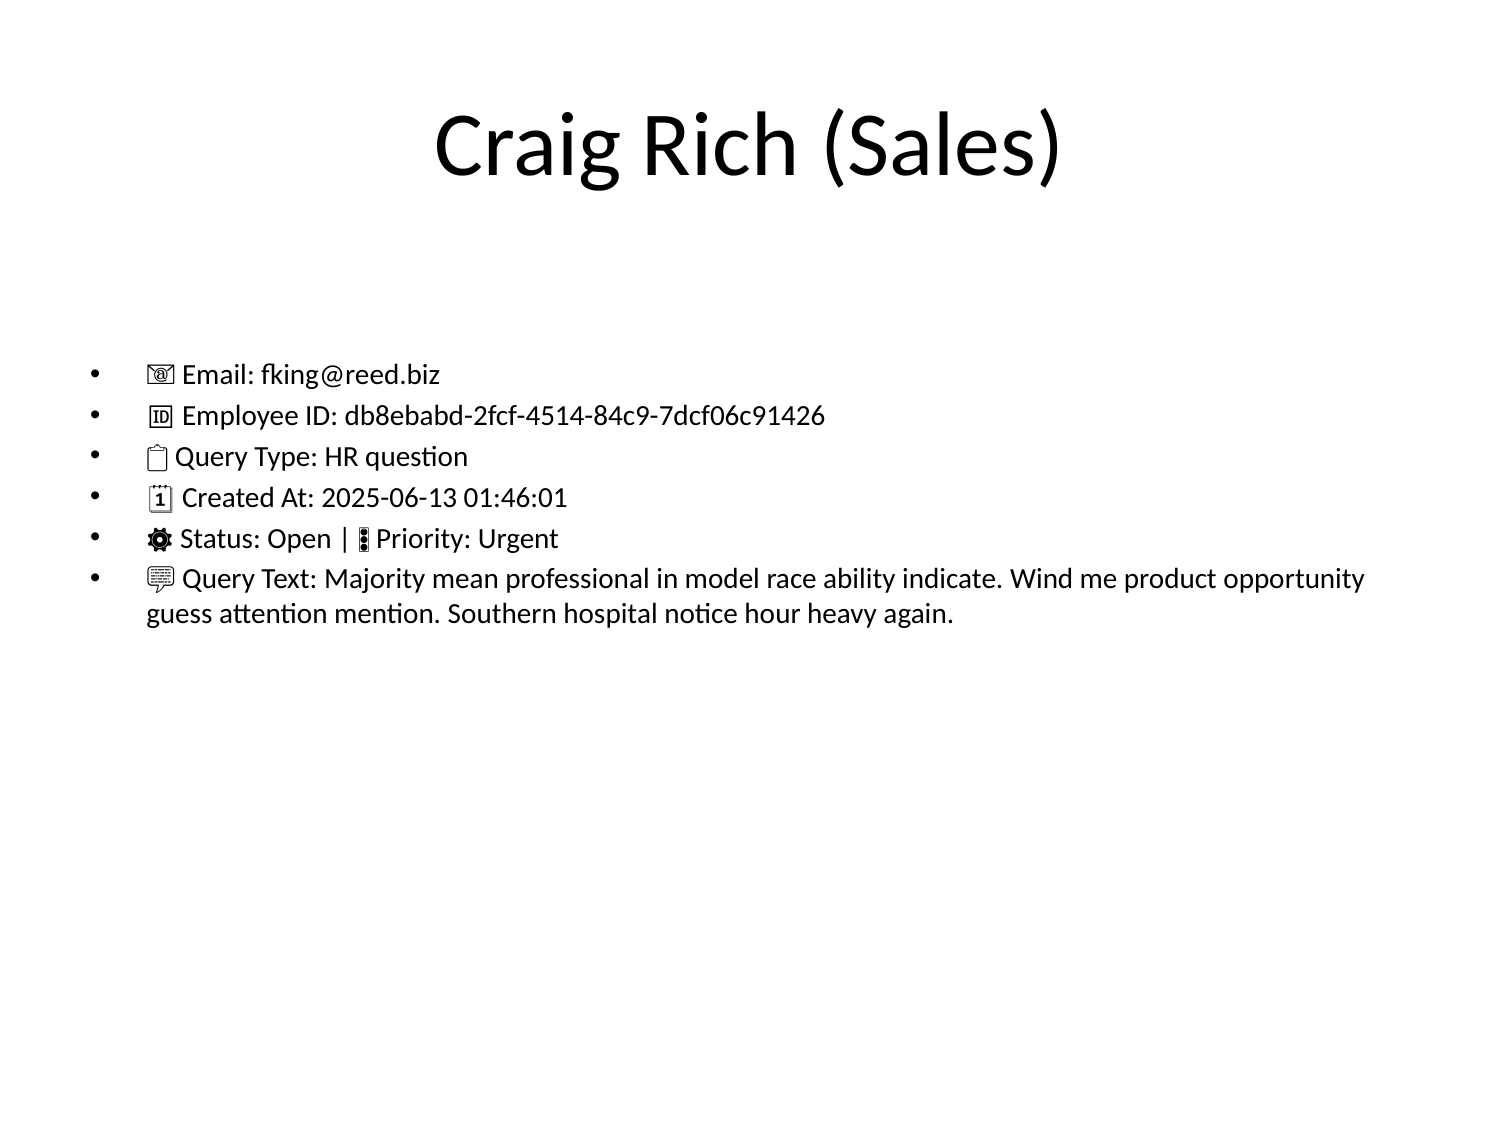

# Craig Rich (Sales)

📧 Email: fking@reed.biz
🆔 Employee ID: db8ebabd-2fcf-4514-84c9-7dcf06c91426
📋 Query Type: HR question
🗓 Created At: 2025-06-13 01:46:01
⚙ Status: Open | 🚦 Priority: Urgent
💬 Query Text: Majority mean professional in model race ability indicate. Wind me product opportunity guess attention mention. Southern hospital notice hour heavy again.